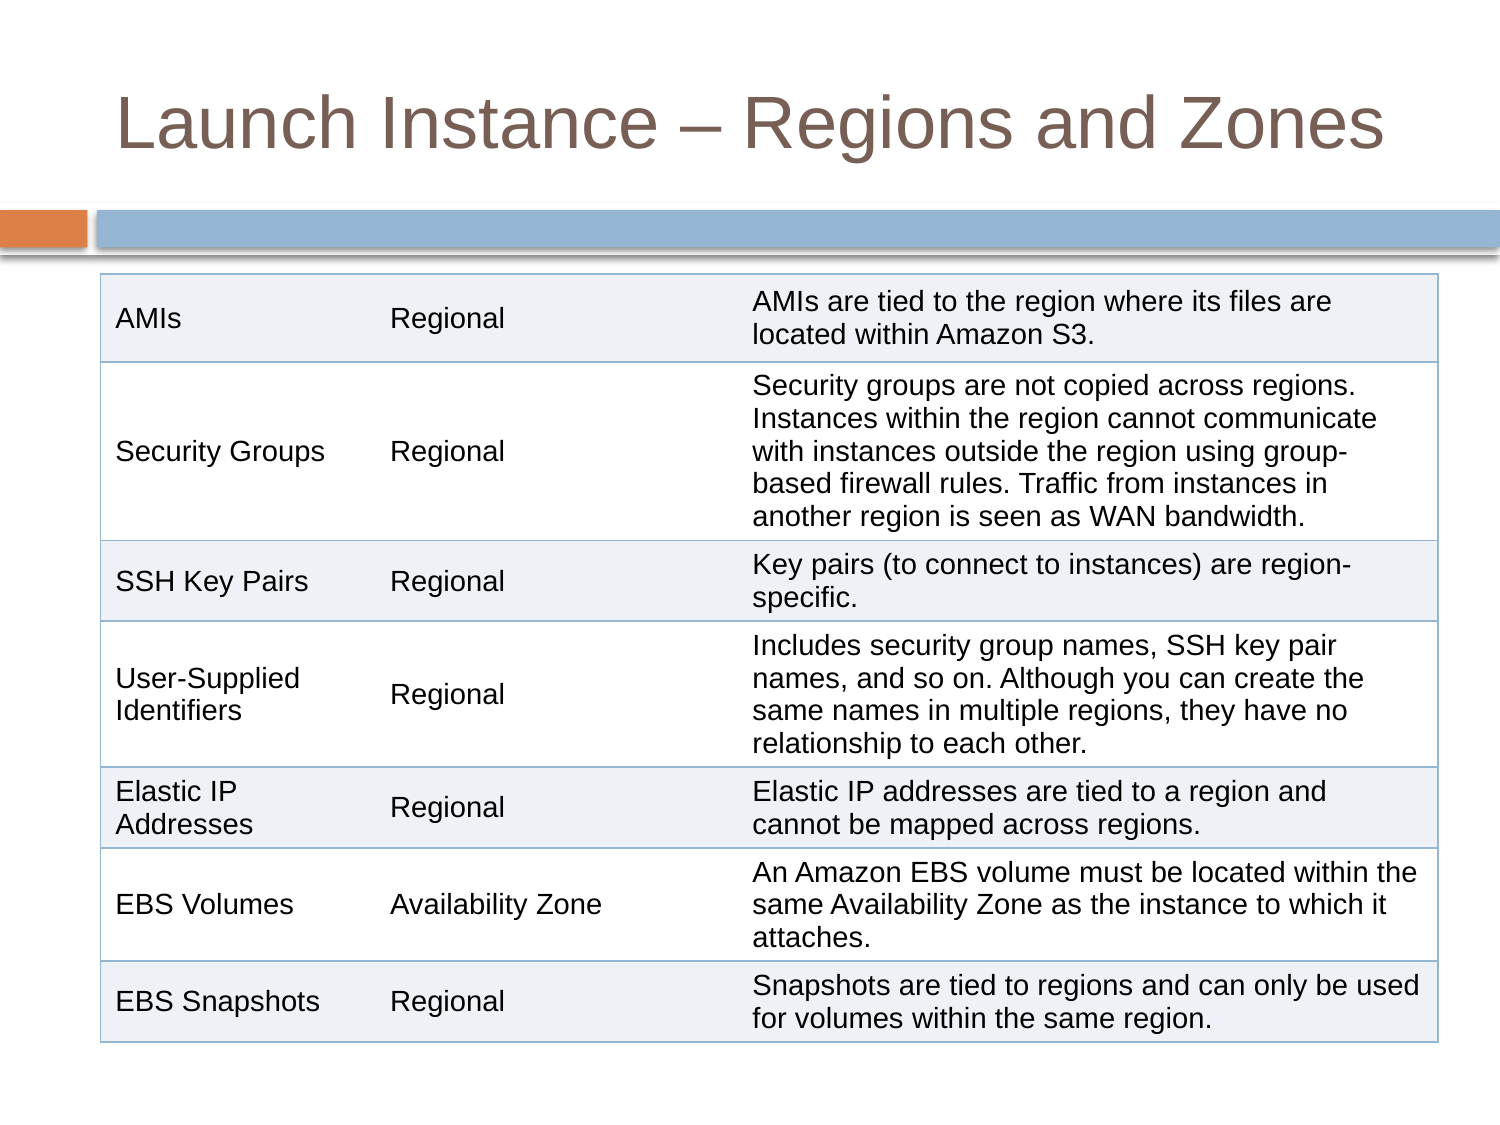

# Launch Instance – Regions and Zones
| AMIs | Regional | AMIs are tied to the region where its files are located within Amazon S3. |
| --- | --- | --- |
| Security Groups | Regional | Security groups are not copied across regions. Instances within the region cannot communicate with instances outside the region using group-based firewall rules. Traffic from instances in another region is seen as WAN bandwidth. |
| SSH Key Pairs | Regional | Key pairs (to connect to instances) are region-specific. |
| User-Supplied Identifiers | Regional | Includes security group names, SSH key pair names, and so on. Although you can create the same names in multiple regions, they have no relationship to each other. |
| Elastic IP Addresses | Regional | Elastic IP addresses are tied to a region and cannot be mapped across regions. |
| EBS Volumes | Availability Zone | An Amazon EBS volume must be located within the same Availability Zone as the instance to which it attaches. |
| EBS Snapshots | Regional | Snapshots are tied to regions and can only be used for volumes within the same region. |